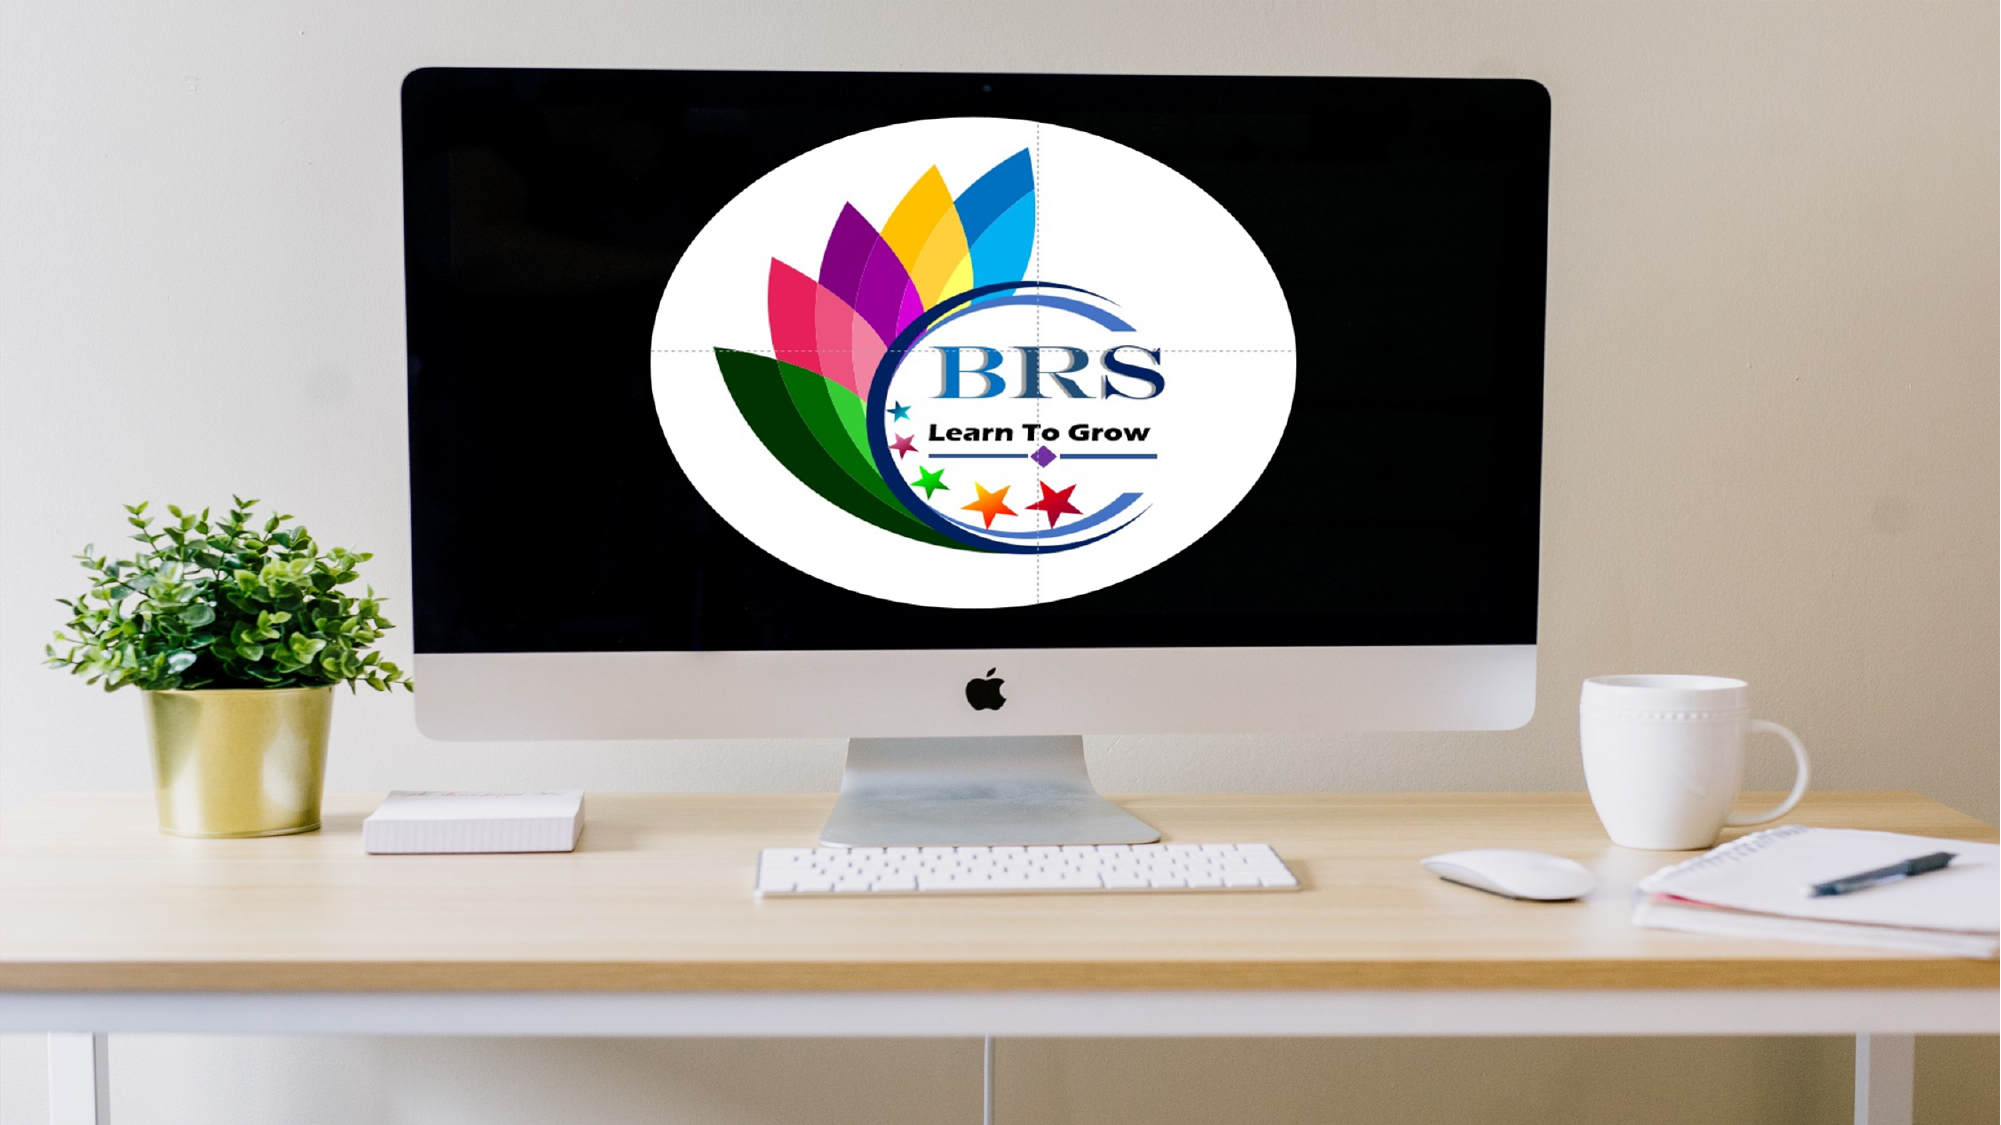

Hii I’m smruti, Welcome to my channel Beginners R Star. Plzz LIKE, SHARE & SUBSCRIBE
Hii I’m smruti, Welcome to my channel Beginners R Star. Plzz LIKE, SHARE & SUBSCRIBE